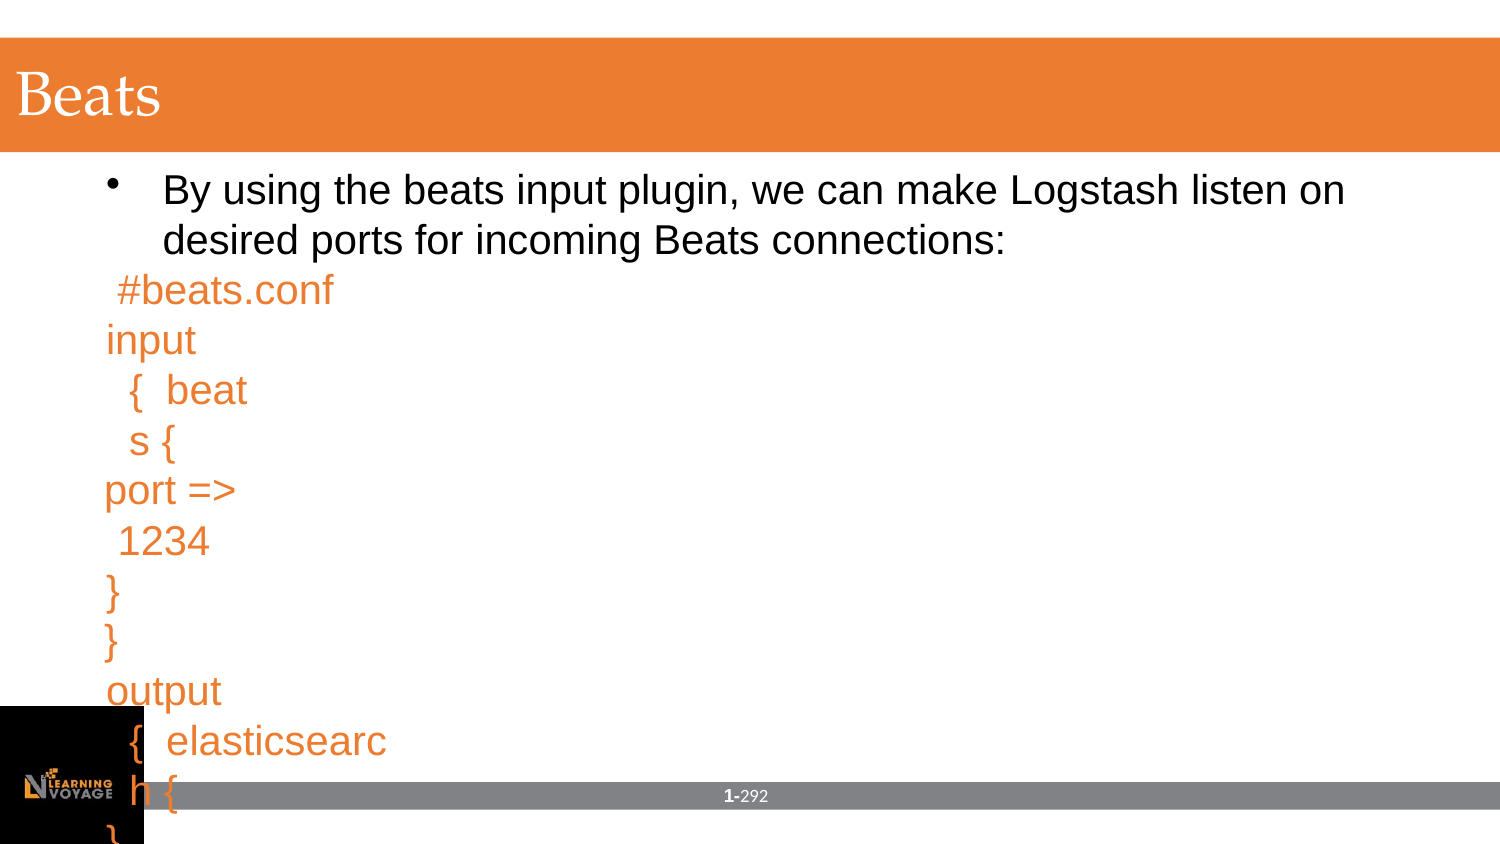

# Beats
By using the beats input plugin, we can make Logstash listen on
desired ports for incoming Beats connections:  #beats.conf
input {  beats {
port => 1234
}
}
output {  elasticsearch {
}
}
1-292